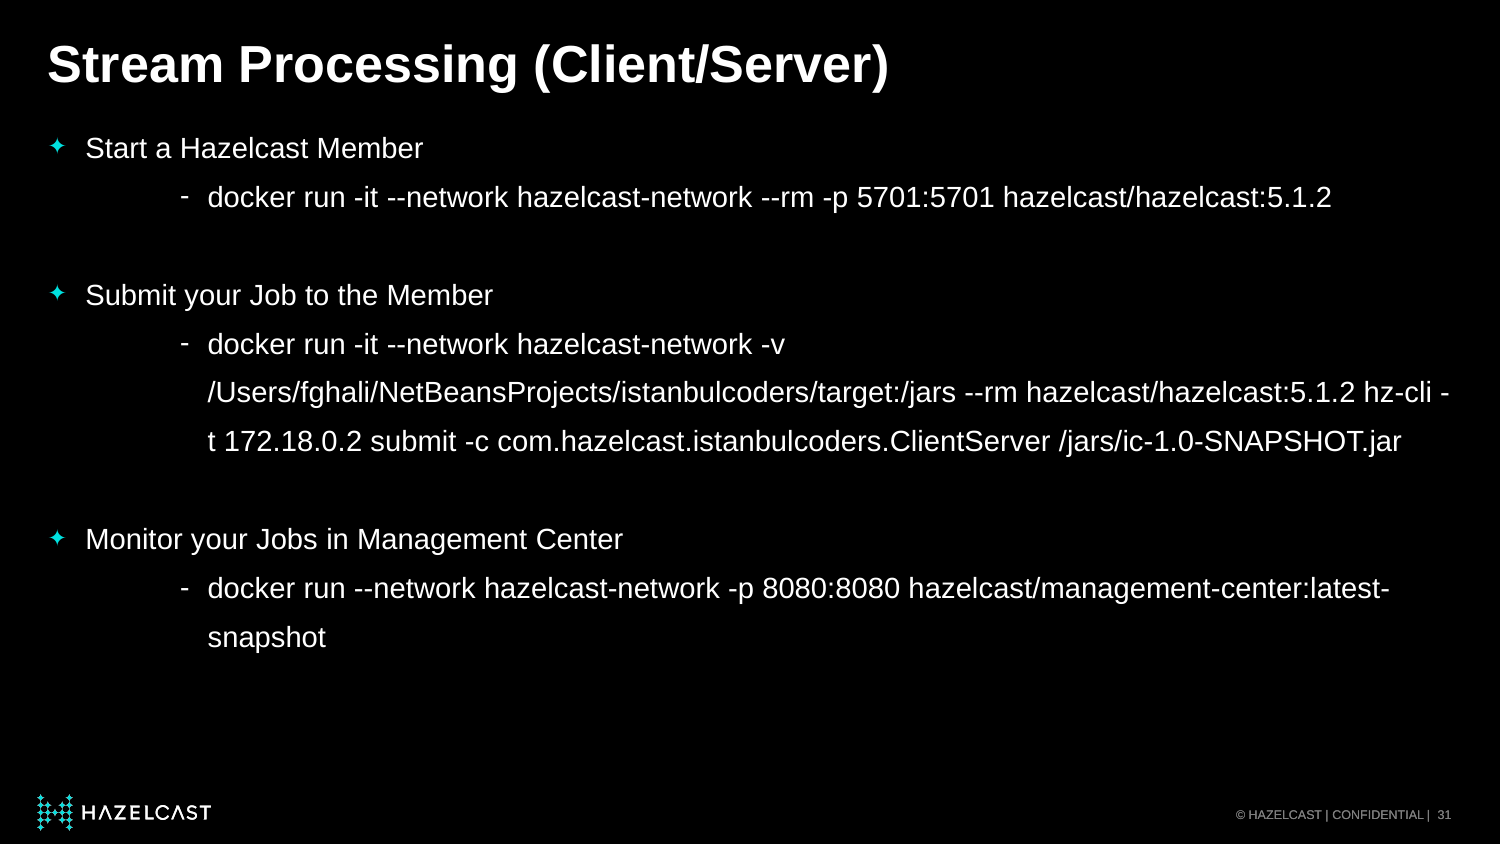

# Stream Processing (Client/Server)
Start a Hazelcast Member
docker run -it --network hazelcast-network --rm -p 5701:5701 hazelcast/hazelcast:5.1.2

Submit your Job to the Member
docker run -it --network hazelcast-network -v /Users/fghali/NetBeansProjects/istanbulcoders/target:/jars --rm hazelcast/hazelcast:5.1.2 hz-cli -t 172.18.0.2 submit -c com.hazelcast.istanbulcoders.ClientServer /jars/ic-1.0-SNAPSHOT.jar

Monitor your Jobs in Management Center
docker run --network hazelcast-network -p 8080:8080 hazelcast/management-center:latest-snapshot